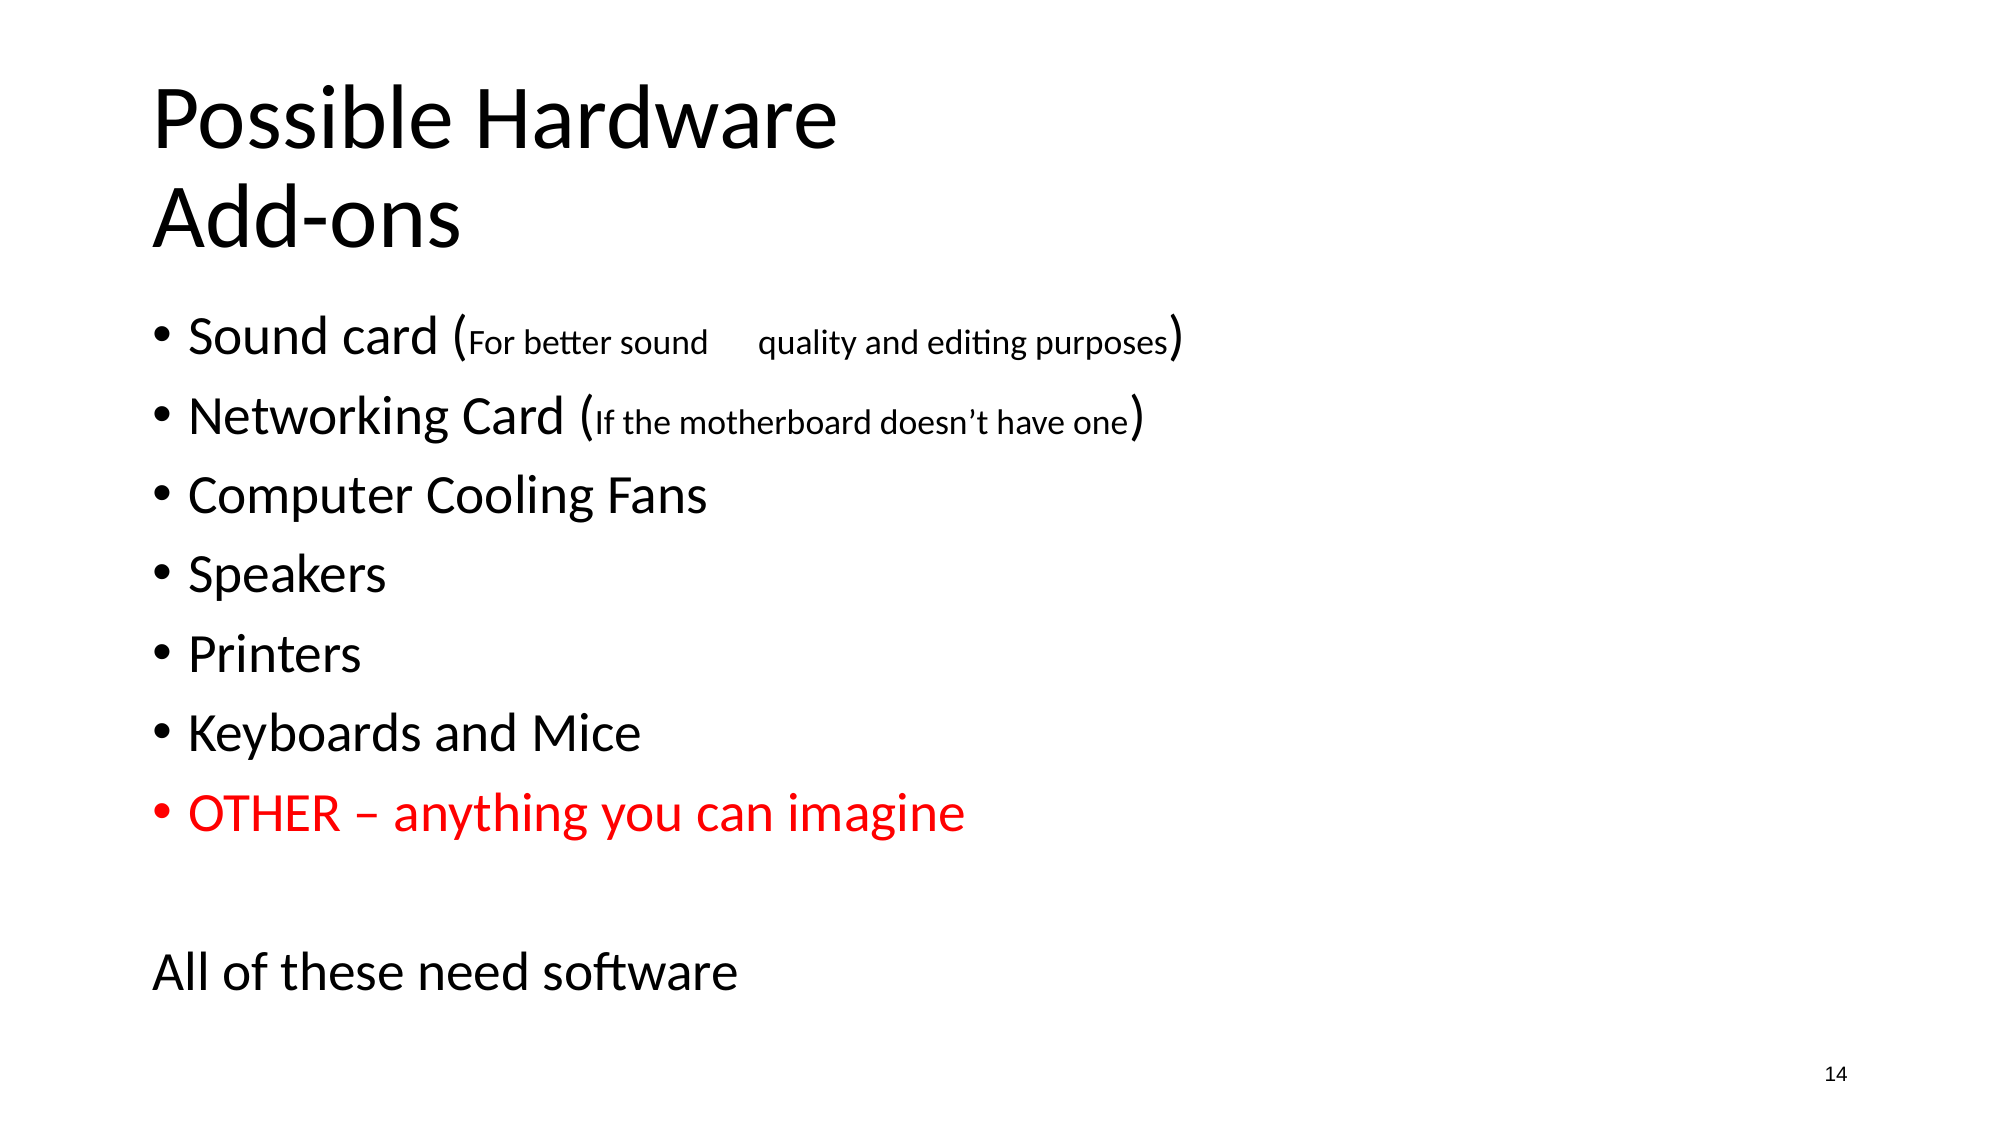

# Possible Hardware Add-ons
Sound card (For better sound 	quality and editing purposes)
Networking Card (If the motherboard doesn’t have one)
Computer Cooling Fans
Speakers
Printers
Keyboards and Mice
OTHER – anything you can imagine

All of these need software

14